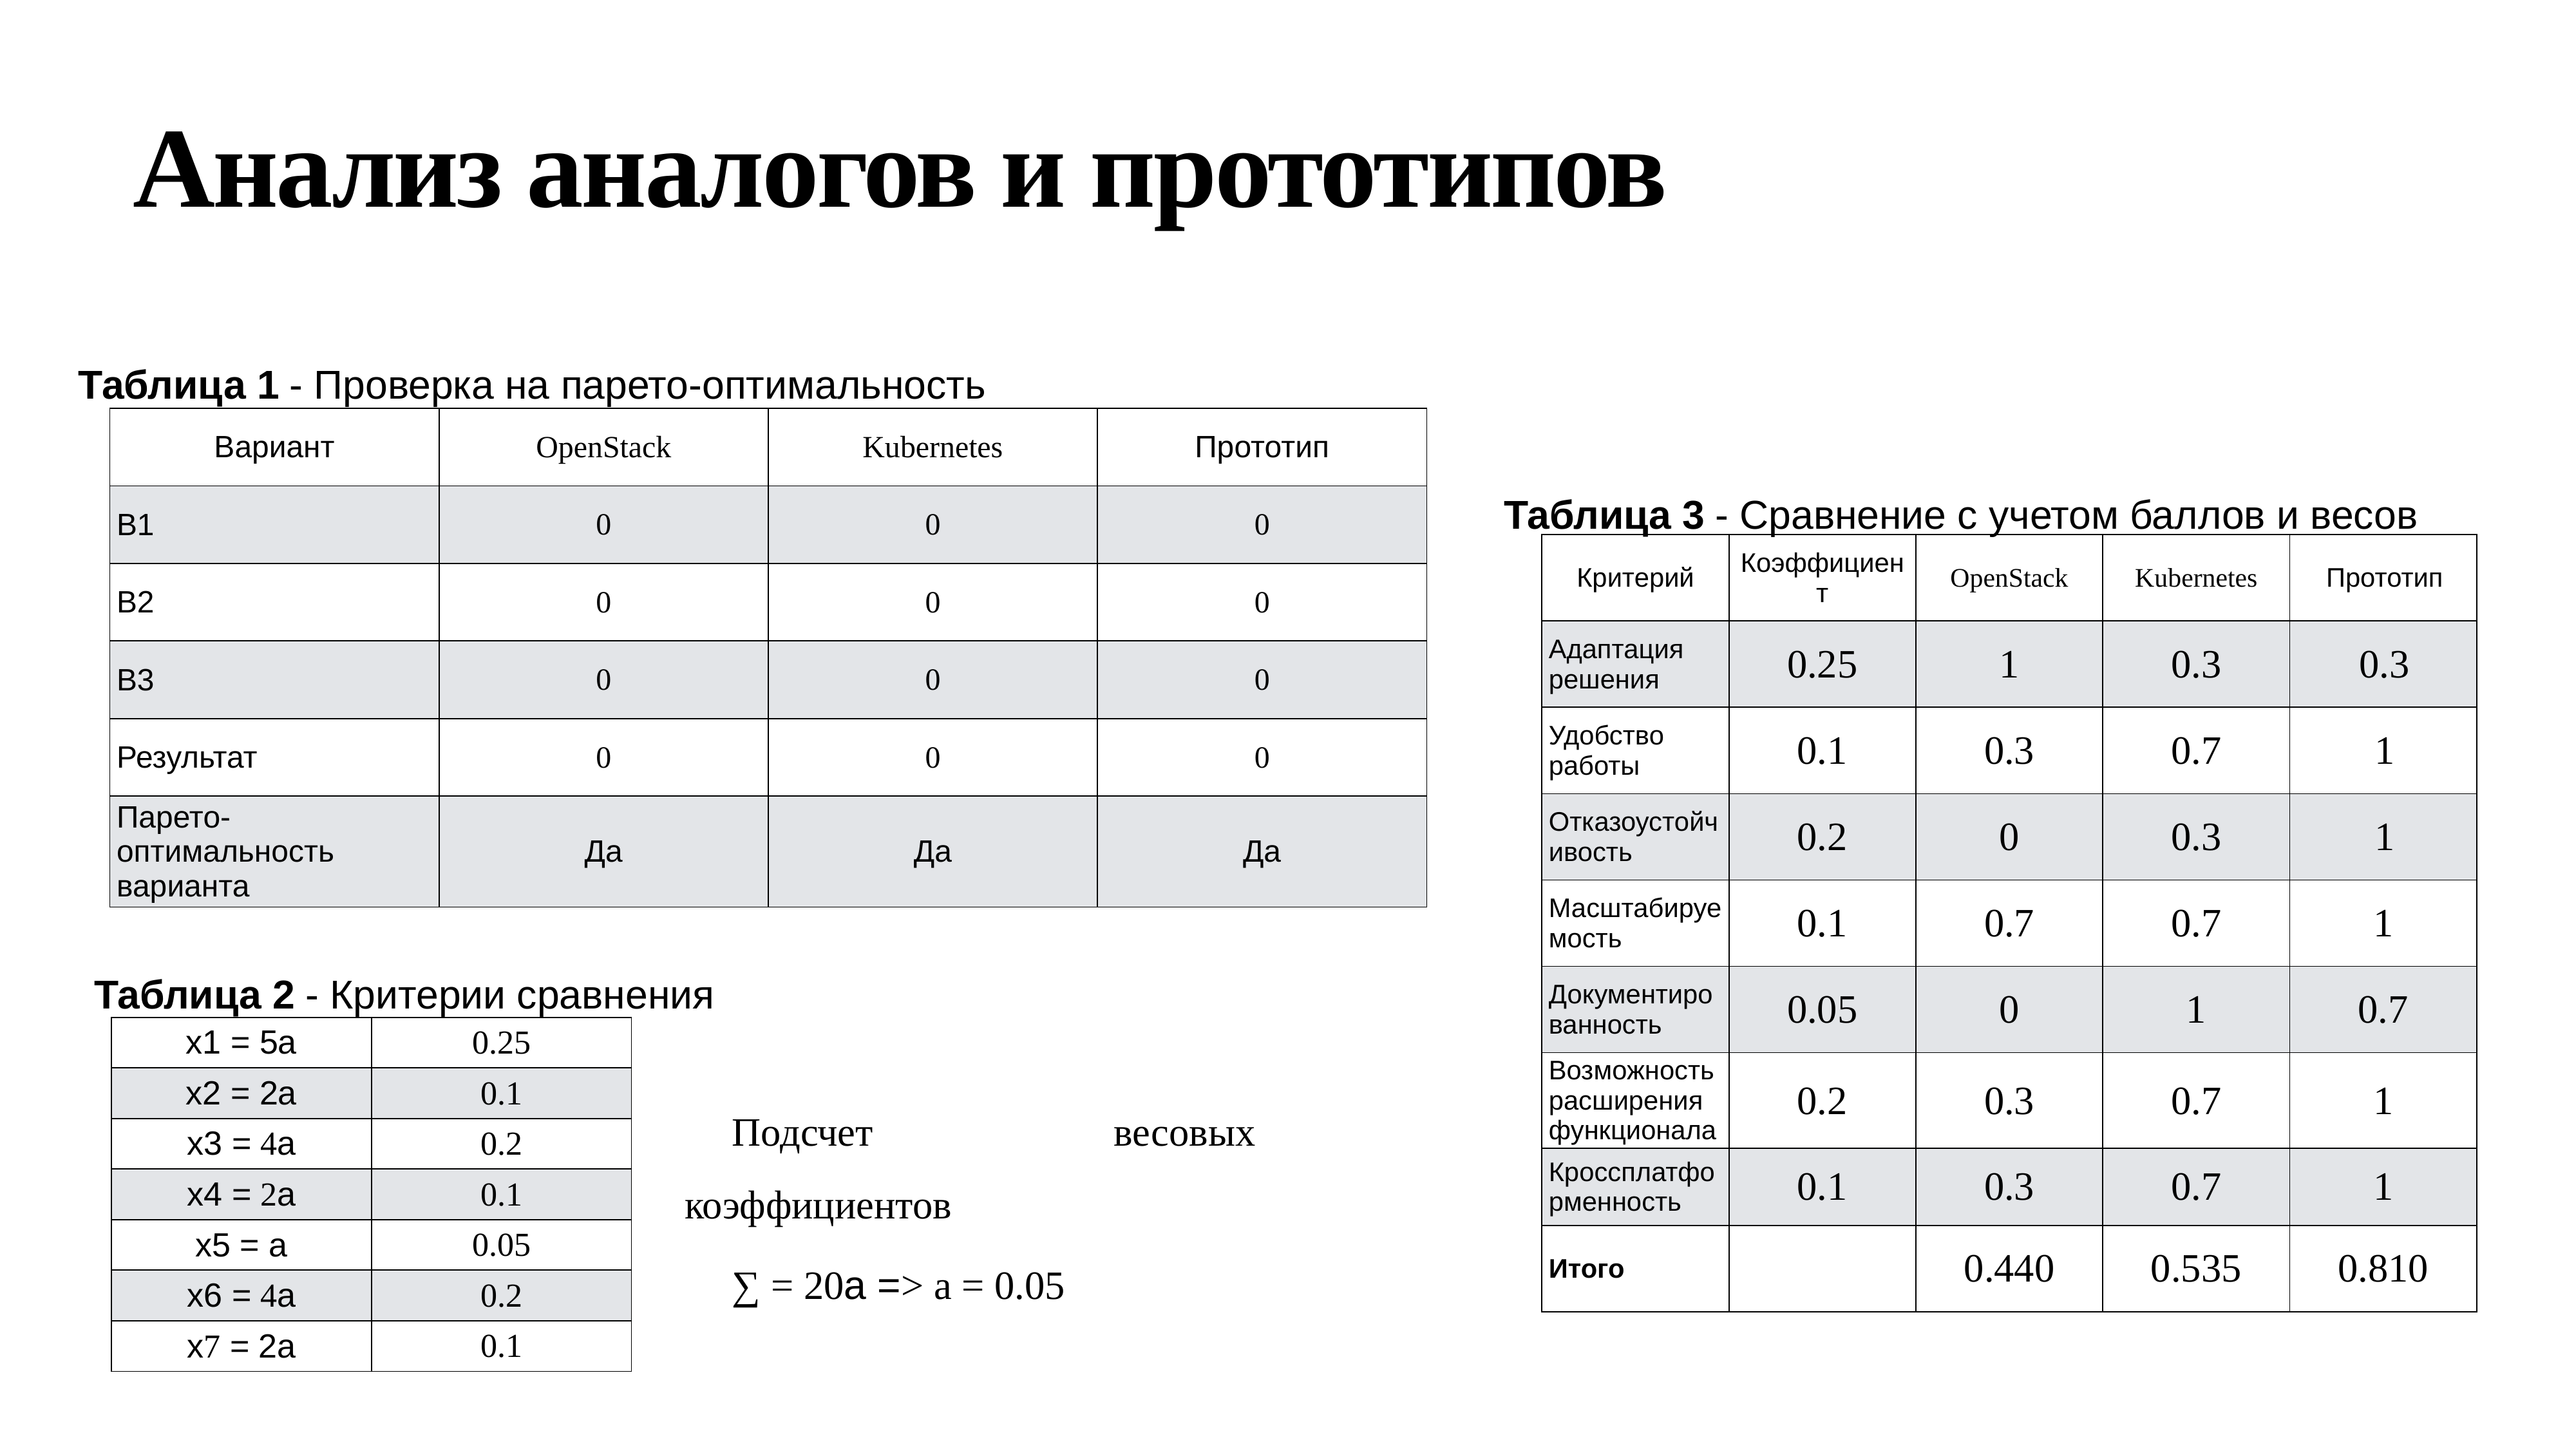

# Анализ аналогов и прототипов
Таблица 1 - Проверка на парето-оптимальность
| Вариант | OpenStack | Kubernetes | Прототип |
| --- | --- | --- | --- |
| В1 | 0 | 0 | 0 |
| В2 | 0 | 0 | 0 |
| В3 | 0 | 0 | 0 |
| Результат | 0 | 0 | 0 |
| Парето-оптимальность варианта | Да | Да | Да |
Таблица 3 - Сравнение с учетом баллов и весов
| Критерий | Коэффициент | OpenStack | Kubernetes | Прототип |
| --- | --- | --- | --- | --- |
| Адаптация решения | 0.25 | 1 | 0.3 | 0.3 |
| Удобство работы | 0.1 | 0.3 | 0.7 | 1 |
| Отказоустойчивость | 0.2 | 0 | 0.3 | 1 |
| Масштабируемость | 0.1 | 0.7 | 0.7 | 1 |
| Документированность | 0.05 | 0 | 1 | 0.7 |
| Возможность расширения функционала | 0.2 | 0.3 | 0.7 | 1 |
| Кроссплатформенность | 0.1 | 0.3 | 0.7 | 1 |
| Итого |  | 0.440 | 0.535 | 0.810 |
Таблица 2 - Критерии сравнения
| х1 = 5а | 0.25 |
| --- | --- |
| х2 = 2а | 0.1 |
| х3 = 4а | 0.2 |
| х4 = 2а | 0.1 |
| х5 = а | 0.05 |
| х6 = 4а | 0.2 |
| х7 = 2а | 0.1 |
Подсчет весовых коэффициентов
∑ = 20а => a = 0.05